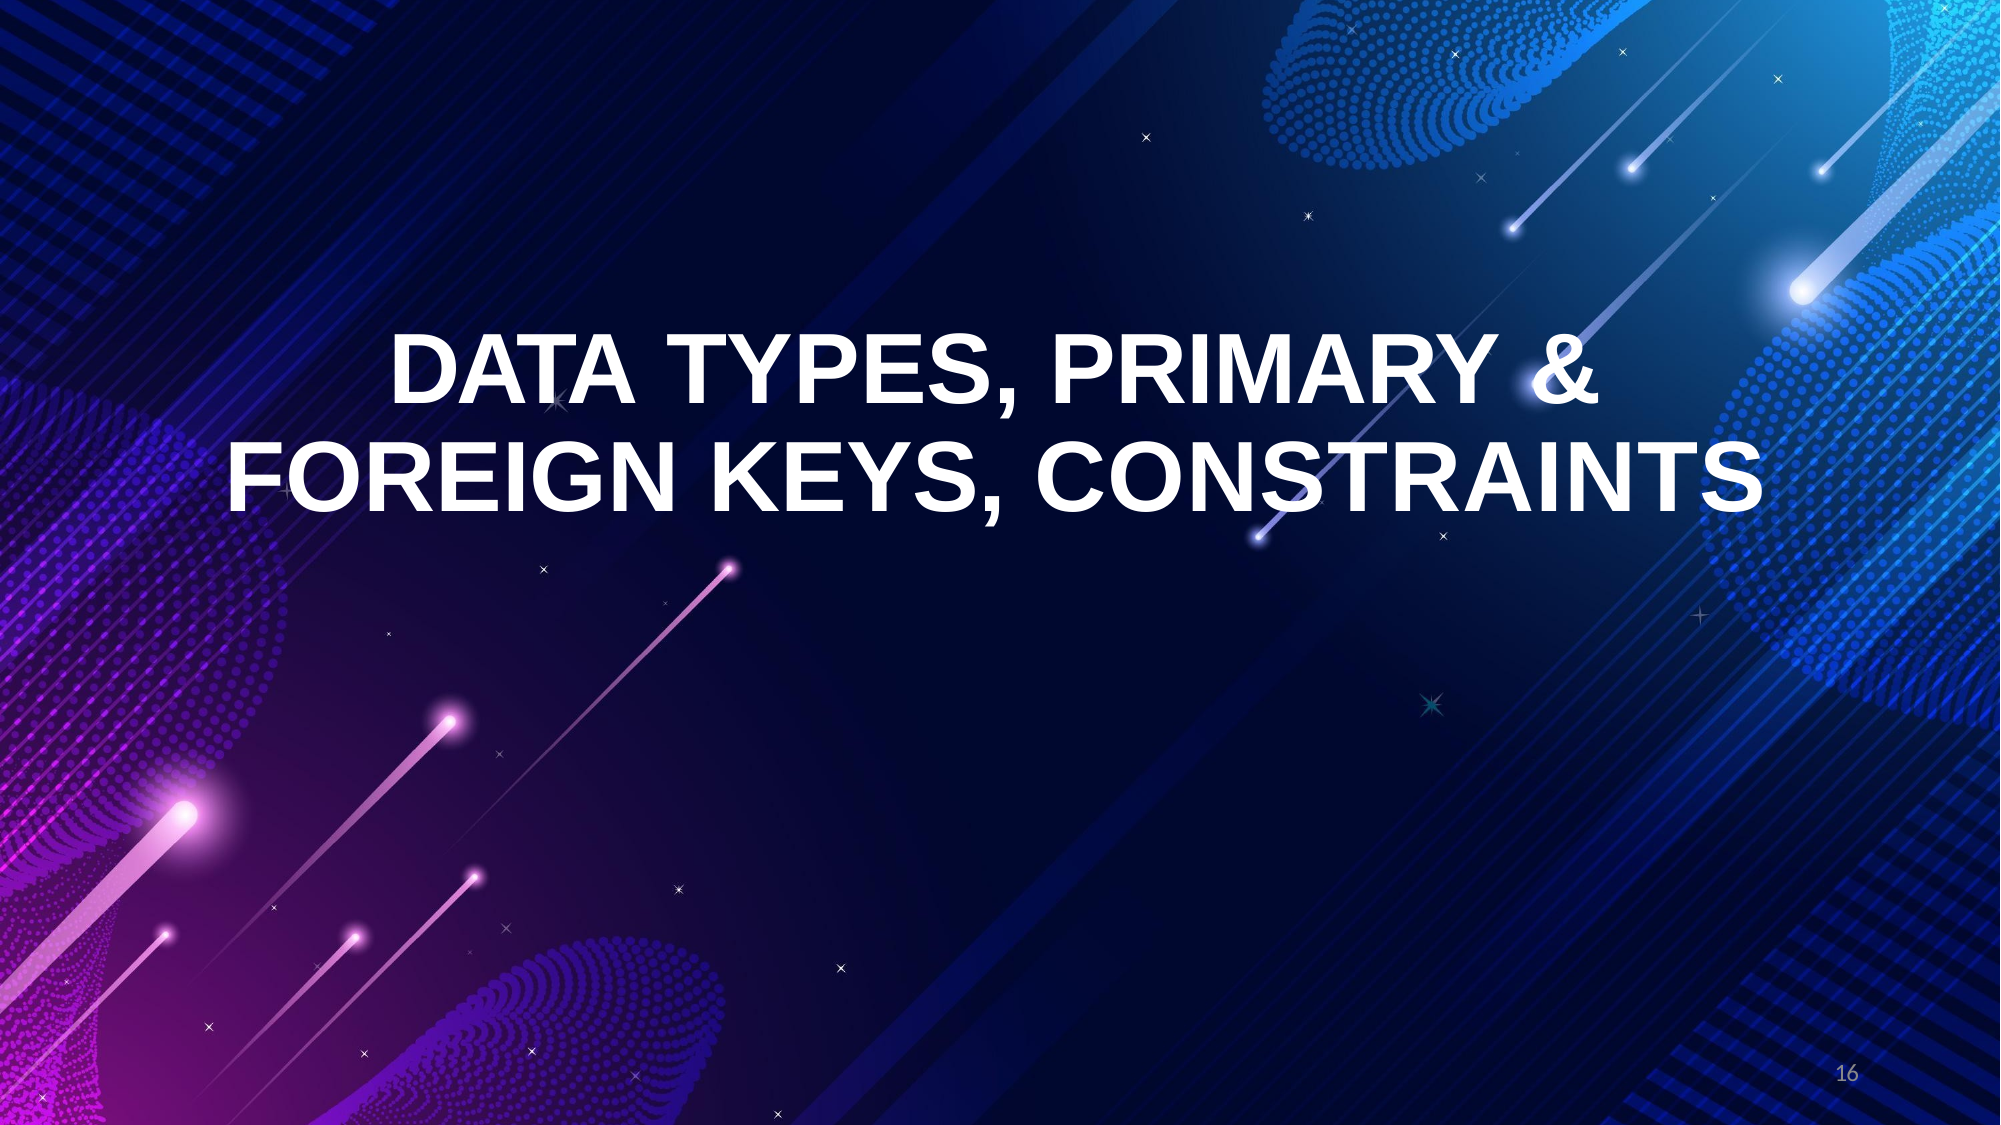

# DATA TYPES, PRIMARY & FOREIGN KEYS, CONSTRAINTS
16